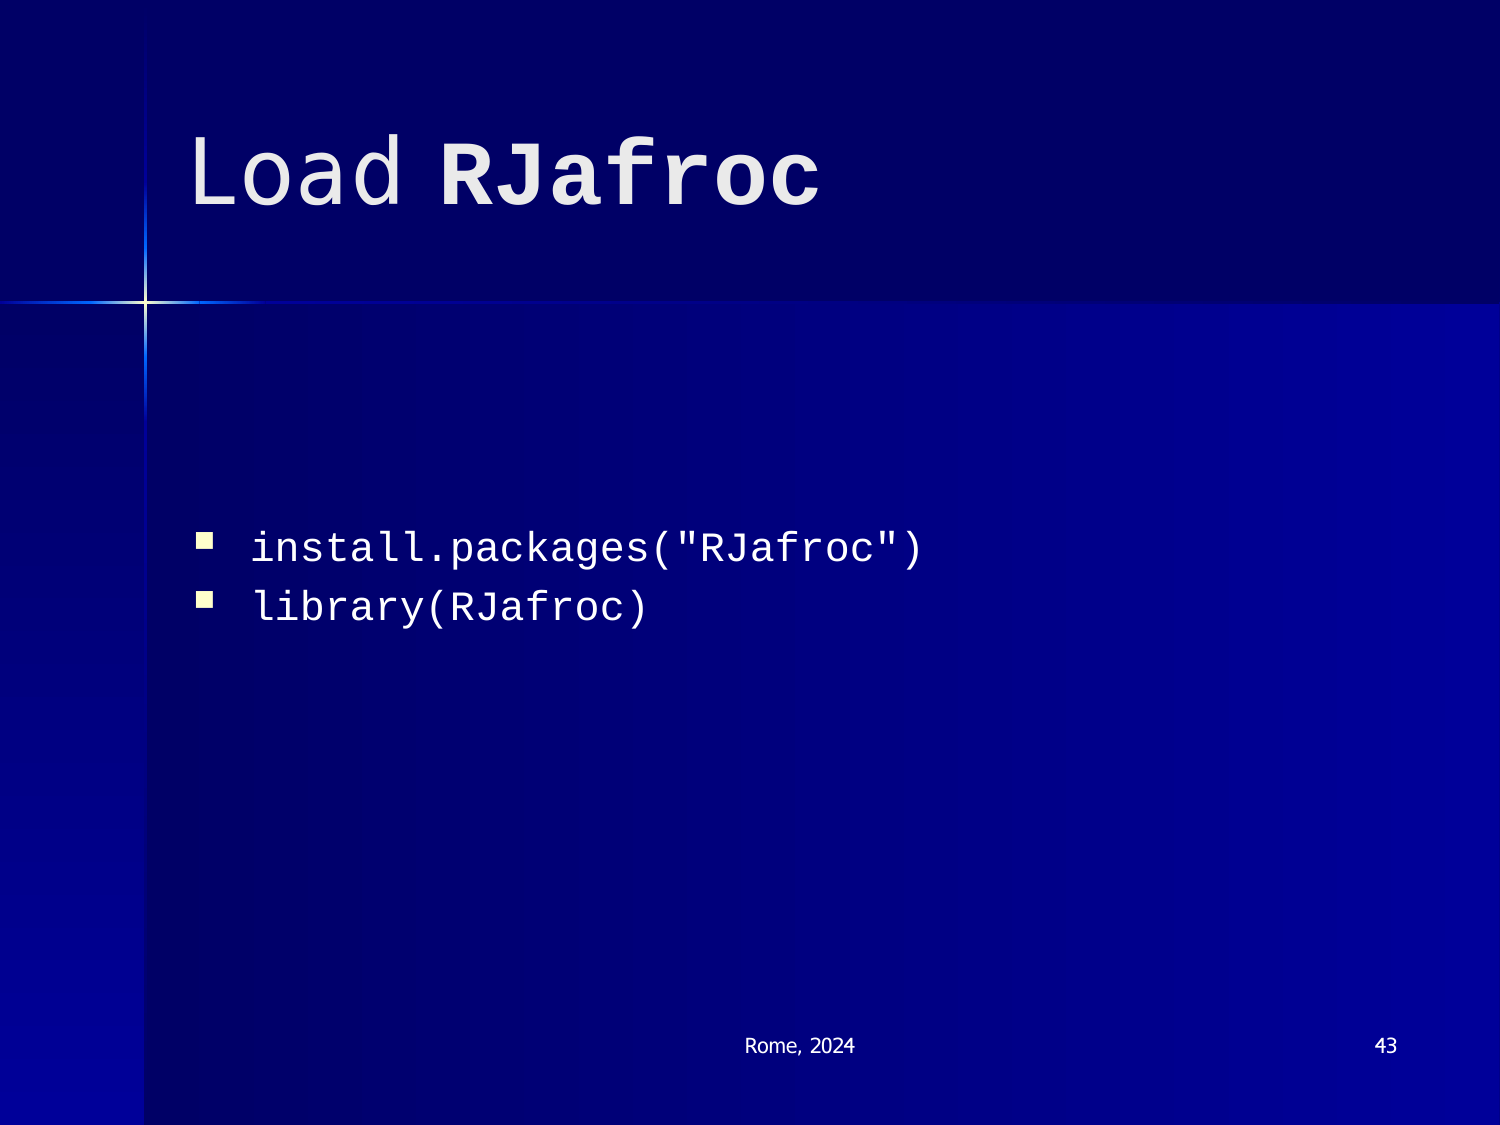

# Load RJafroc
install.packages("RJafroc")
library(RJafroc)

Rome, 2024
43